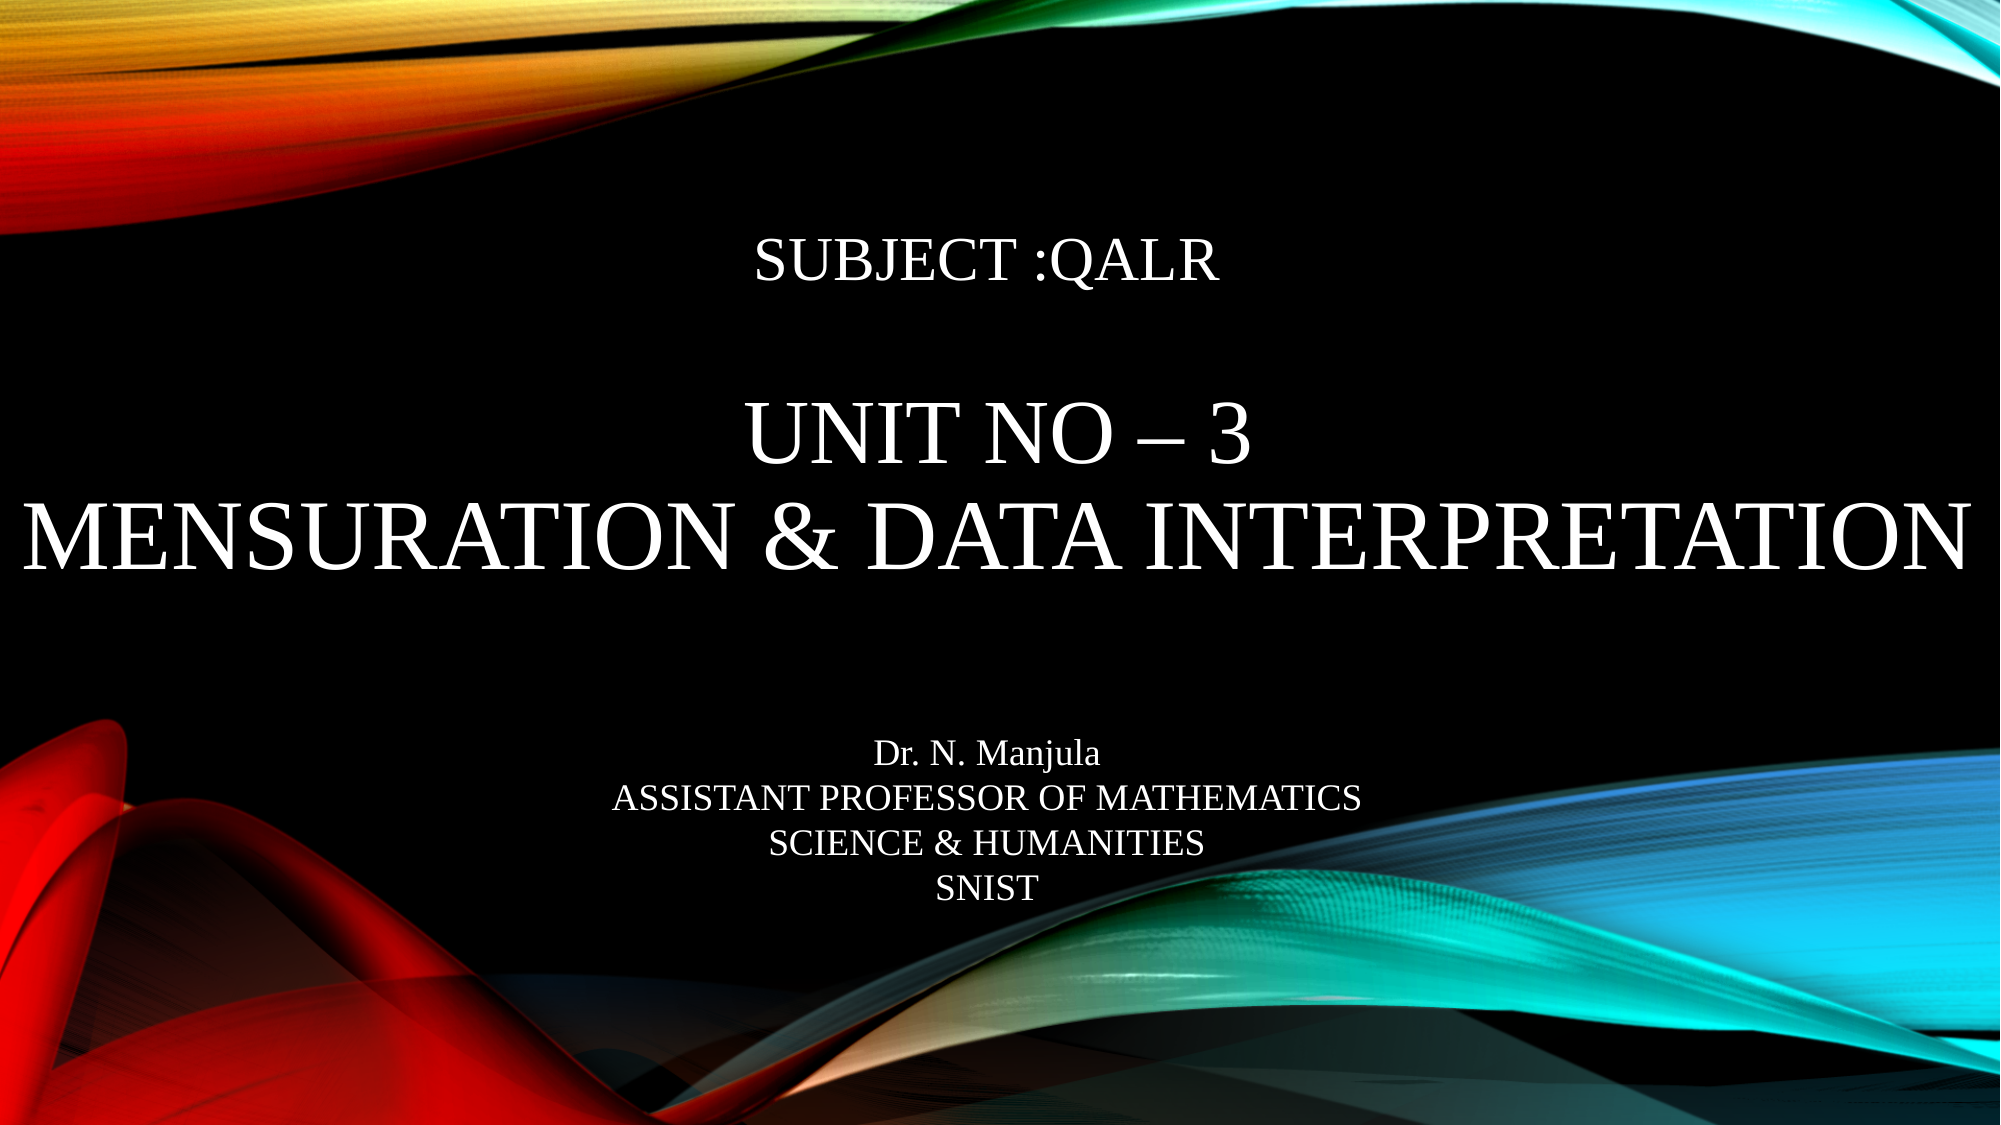

SUBJECT :QALR

# UNIT NO – 3 mensuration & Data interpretation

Dr. N. Manjula
ASSISTANT PROFESSOR OF MATHEMATICS
SCIENCE & HUMANITIES
SNIST